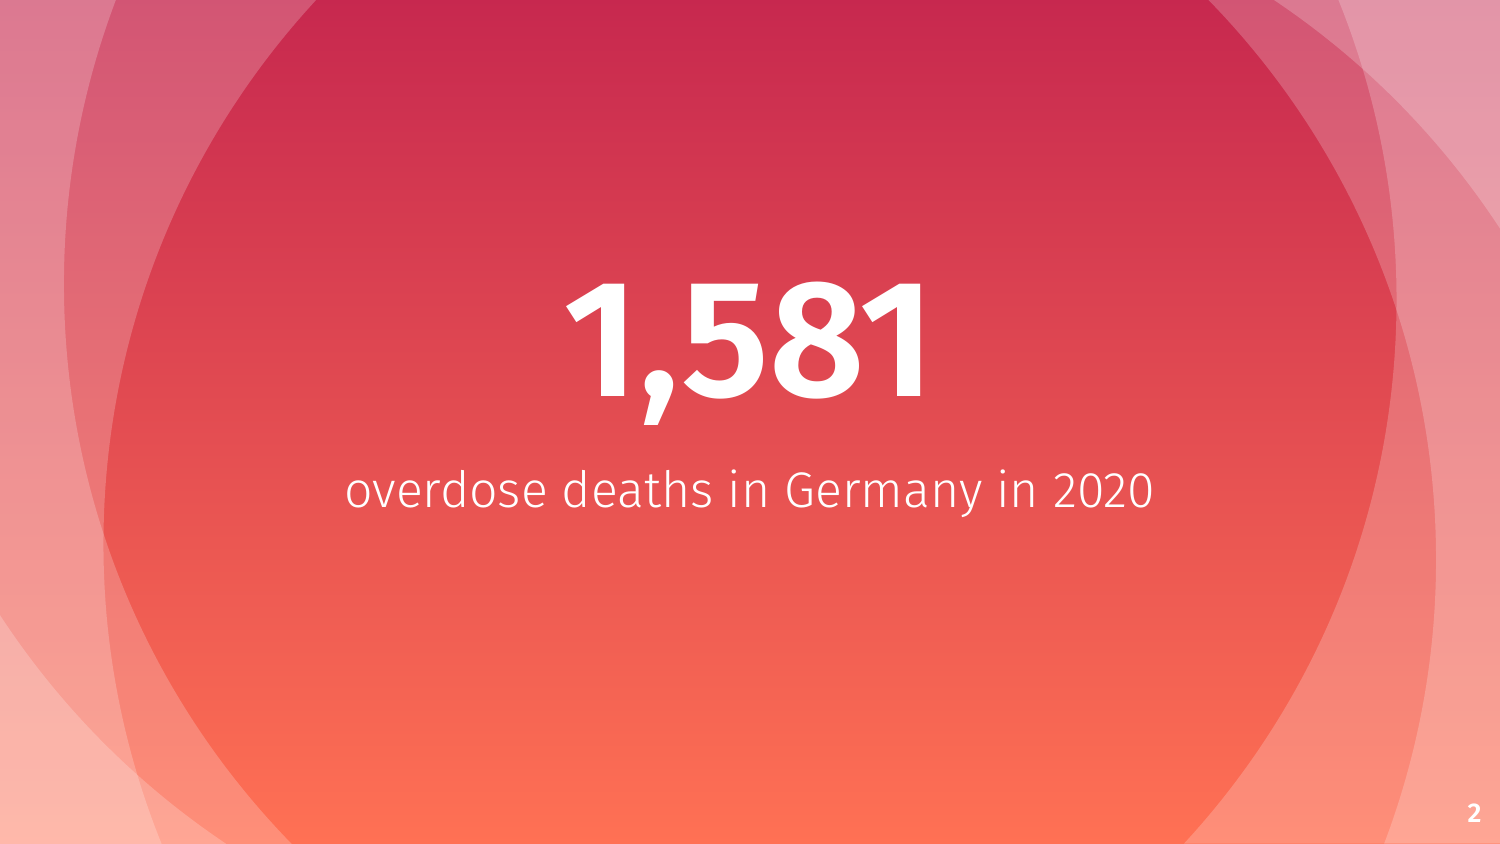

1,581
overdose deaths in Germany in 2020
2